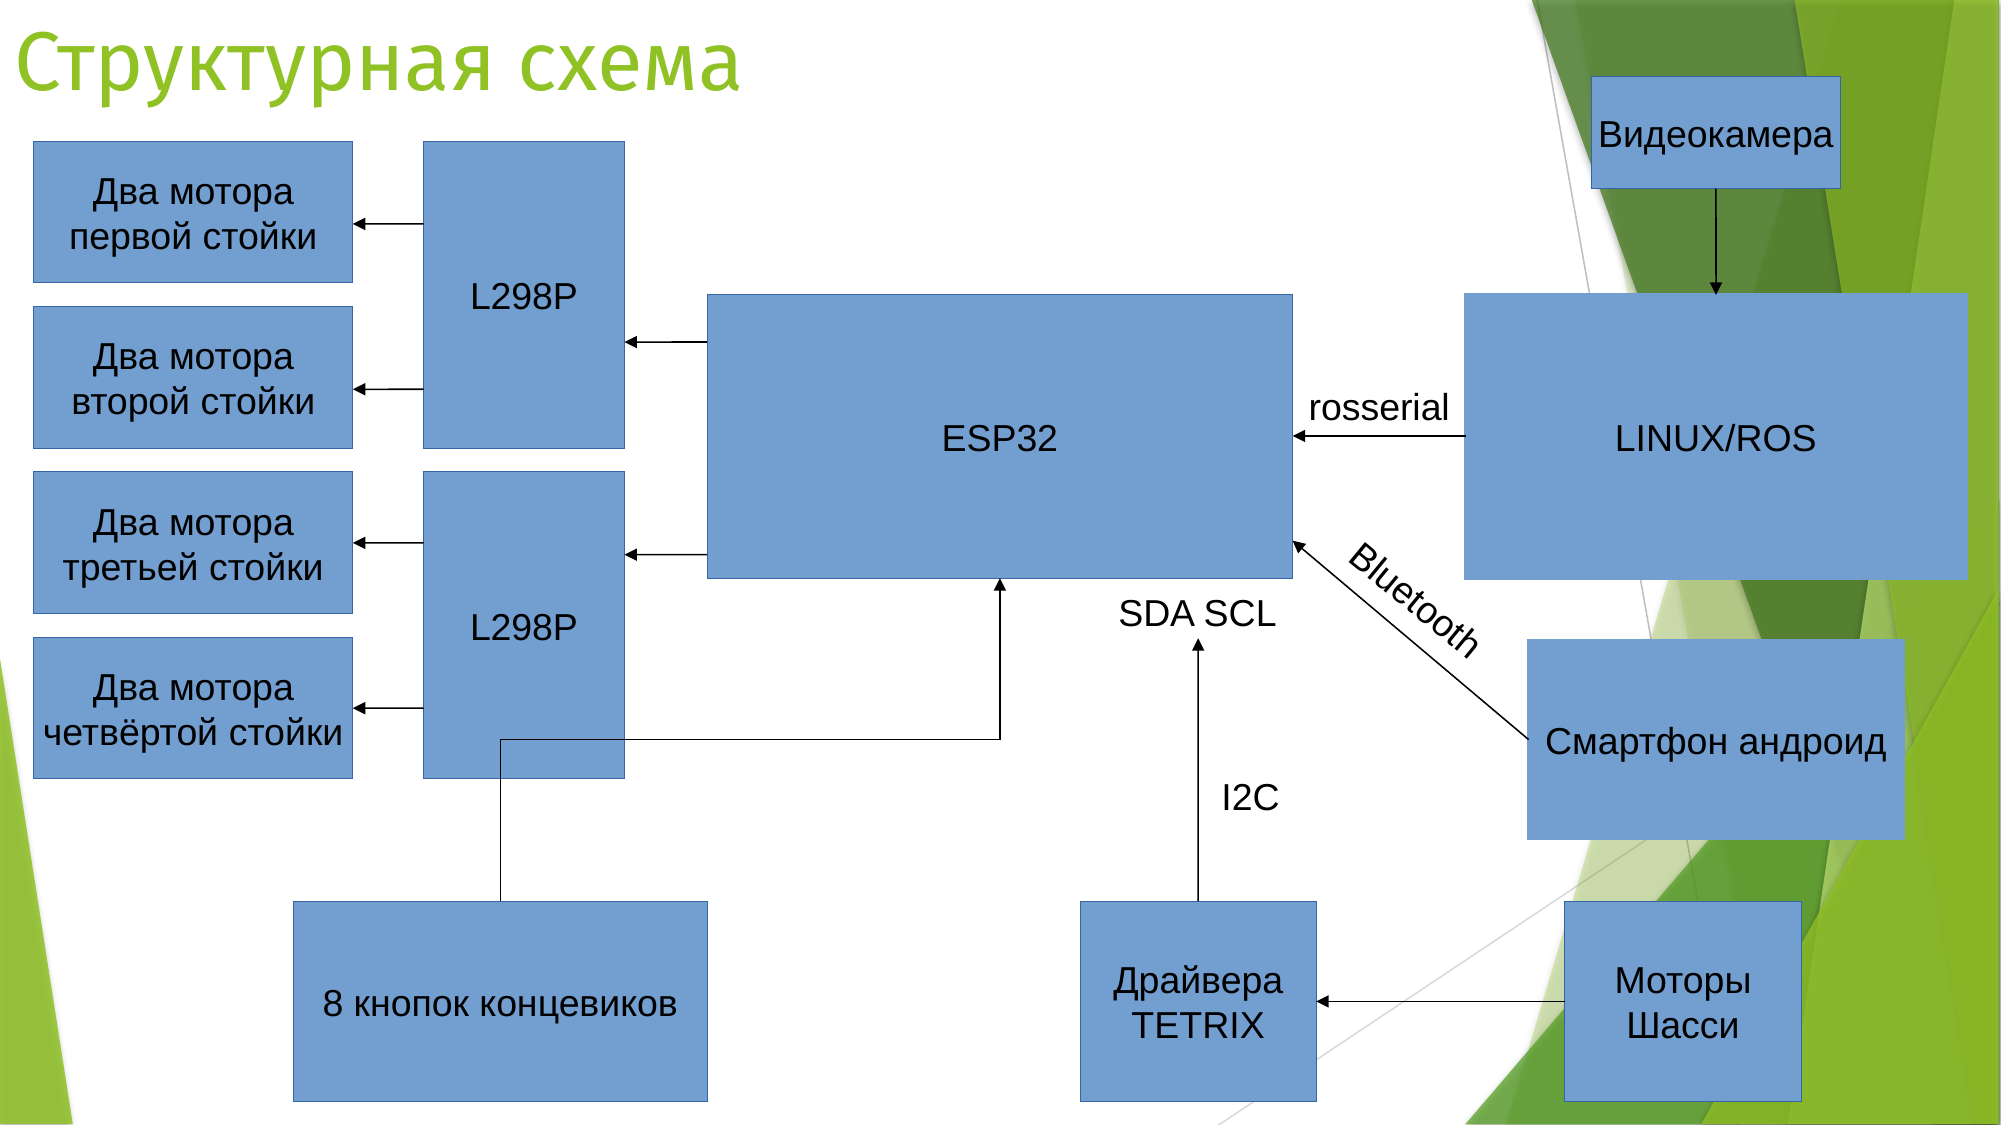

Структурная схема
Видеокамера
Два мотора
первой стойки
L298P

LINUX/ROS
ESP32
Два мотора
второй стойки

rosserial

Два мотора
третьей стойки
L298P

Bluetooth
SDA SCL
Два мотора
четвёртой стойки
Смартфон андроид

I2C
8 кнопок концевиков
Драйвера
TETRIX
Моторы
Шасси